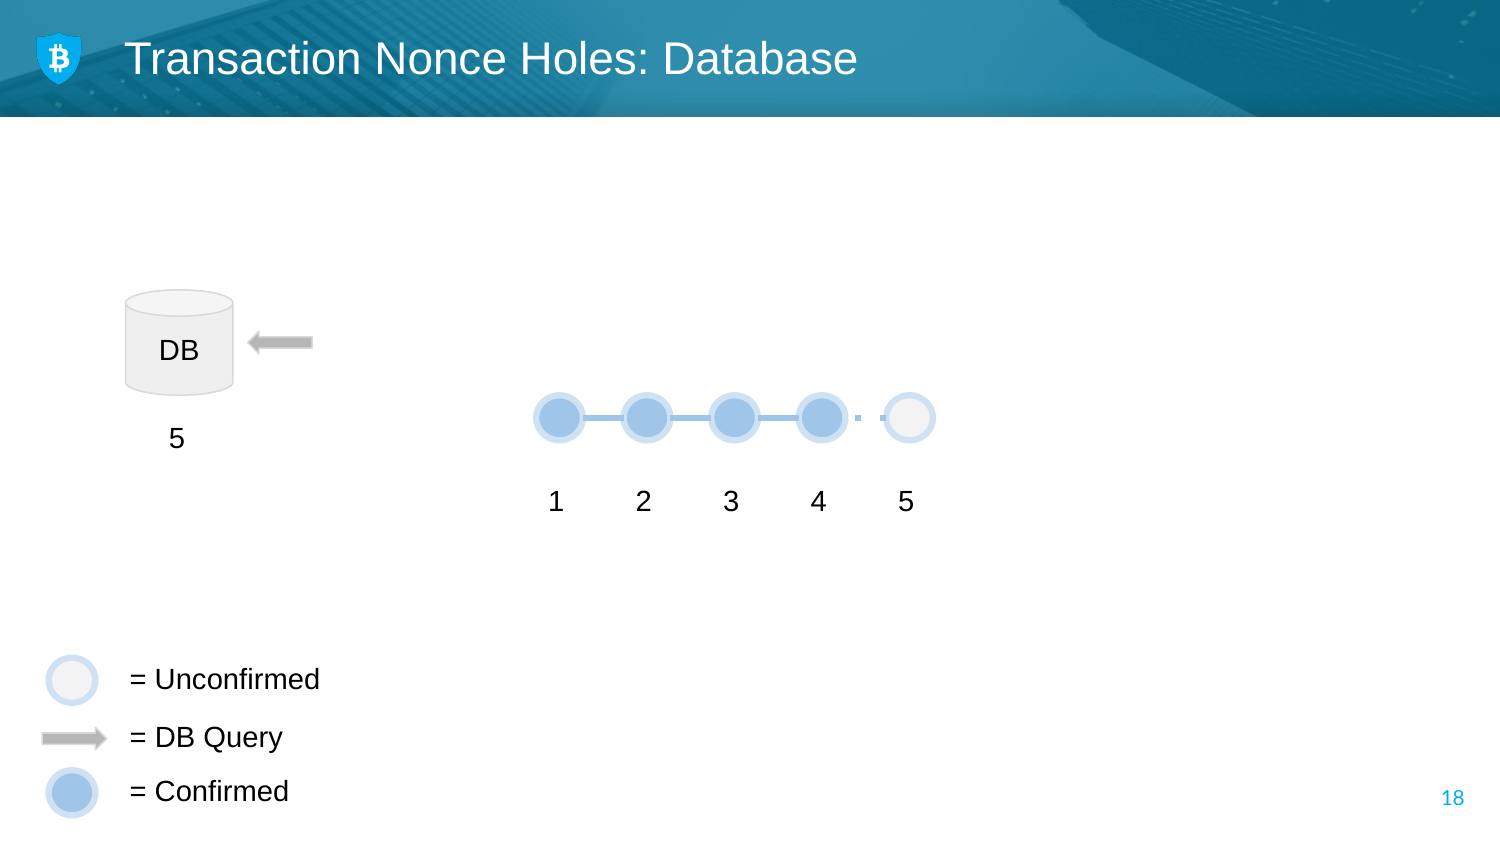

# Transaction Nonce Holes: Database

DB

5
1
2
3
4
5
= Unconfirmed

= DB Query
= Confirmed
18